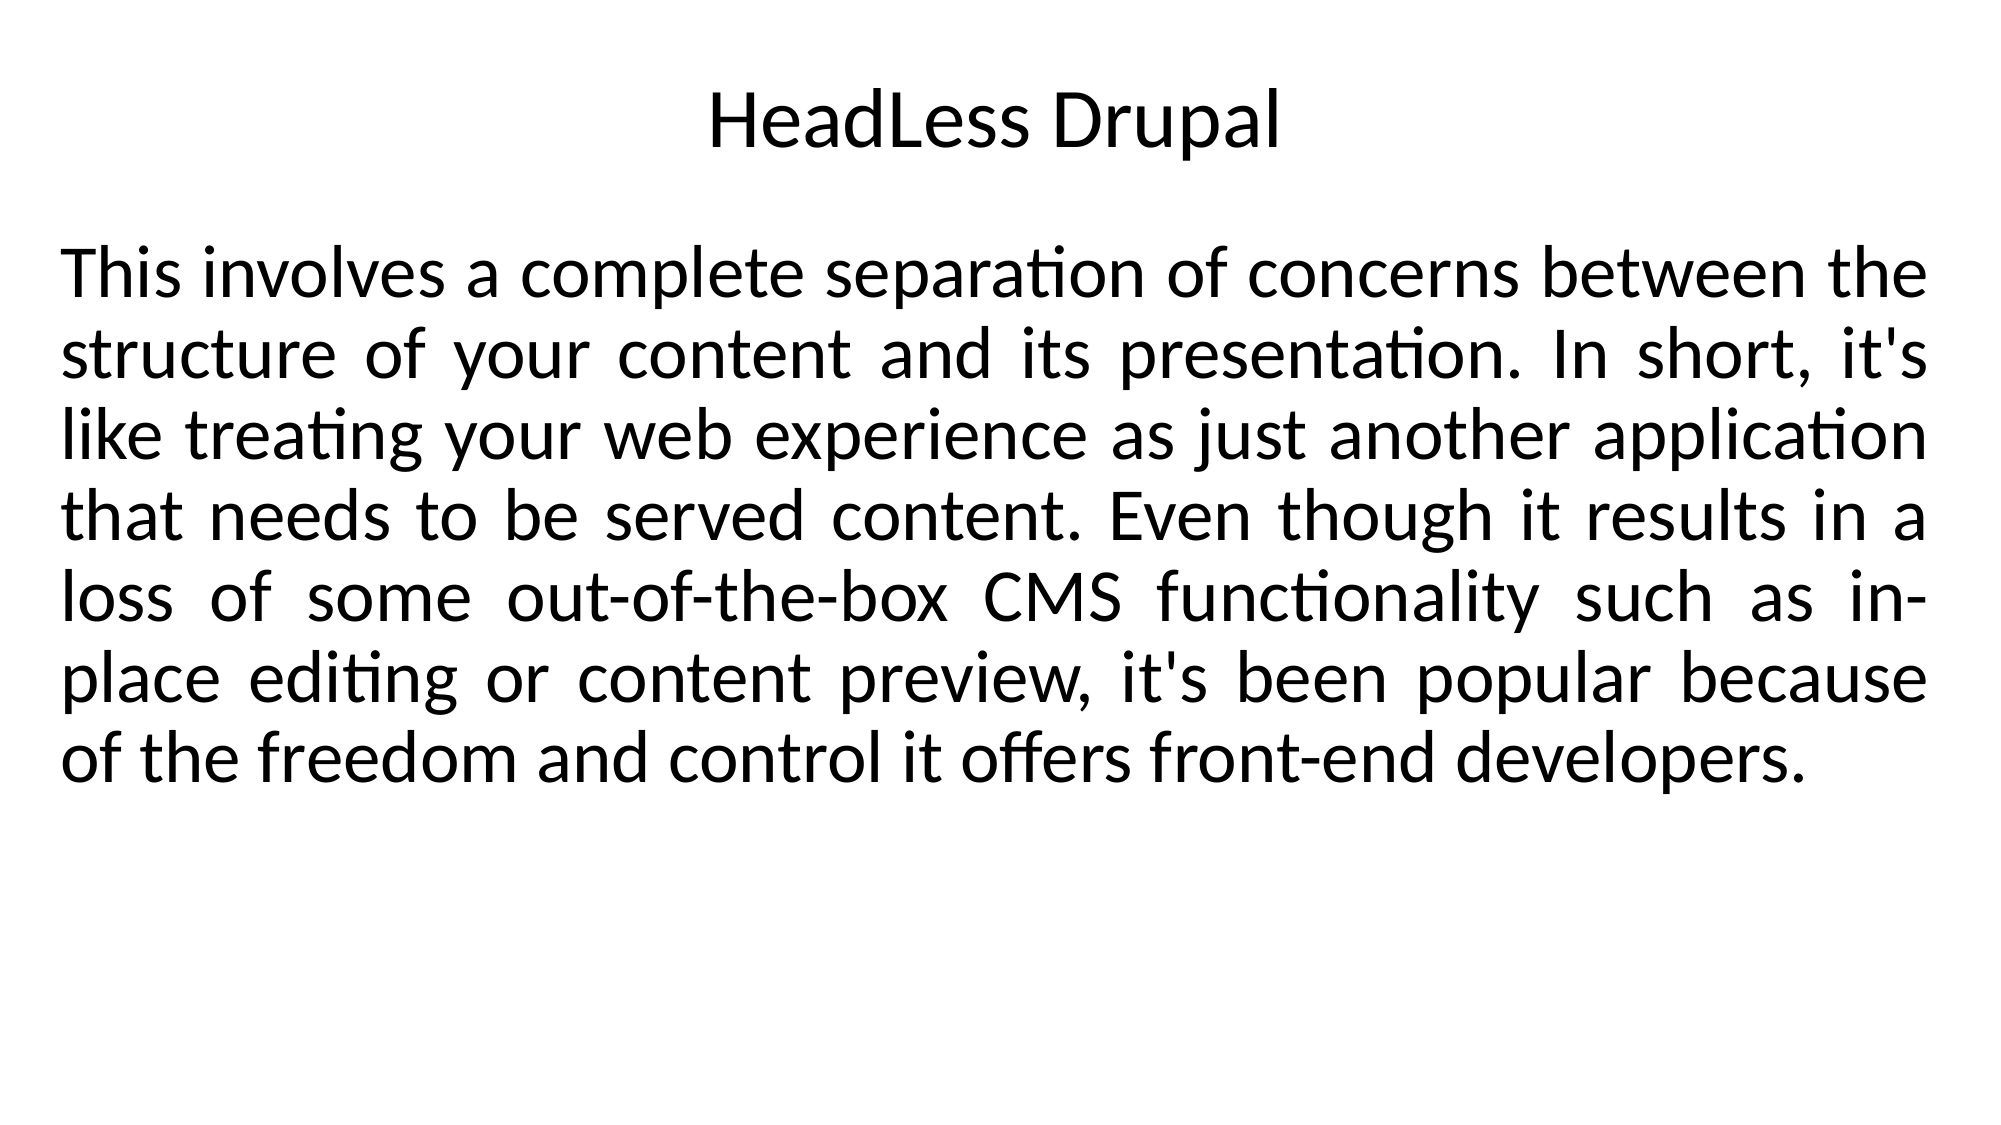

# HeadLess Drupal
This involves a complete separation of concerns between the structure of your content and its presentation. In short, it's like treating your web experience as just another application that needs to be served content. Even though it results in a loss of some out-of-the-box CMS functionality such as in-place editing or content preview, it's been popular because of the freedom and control it offers front-end developers.